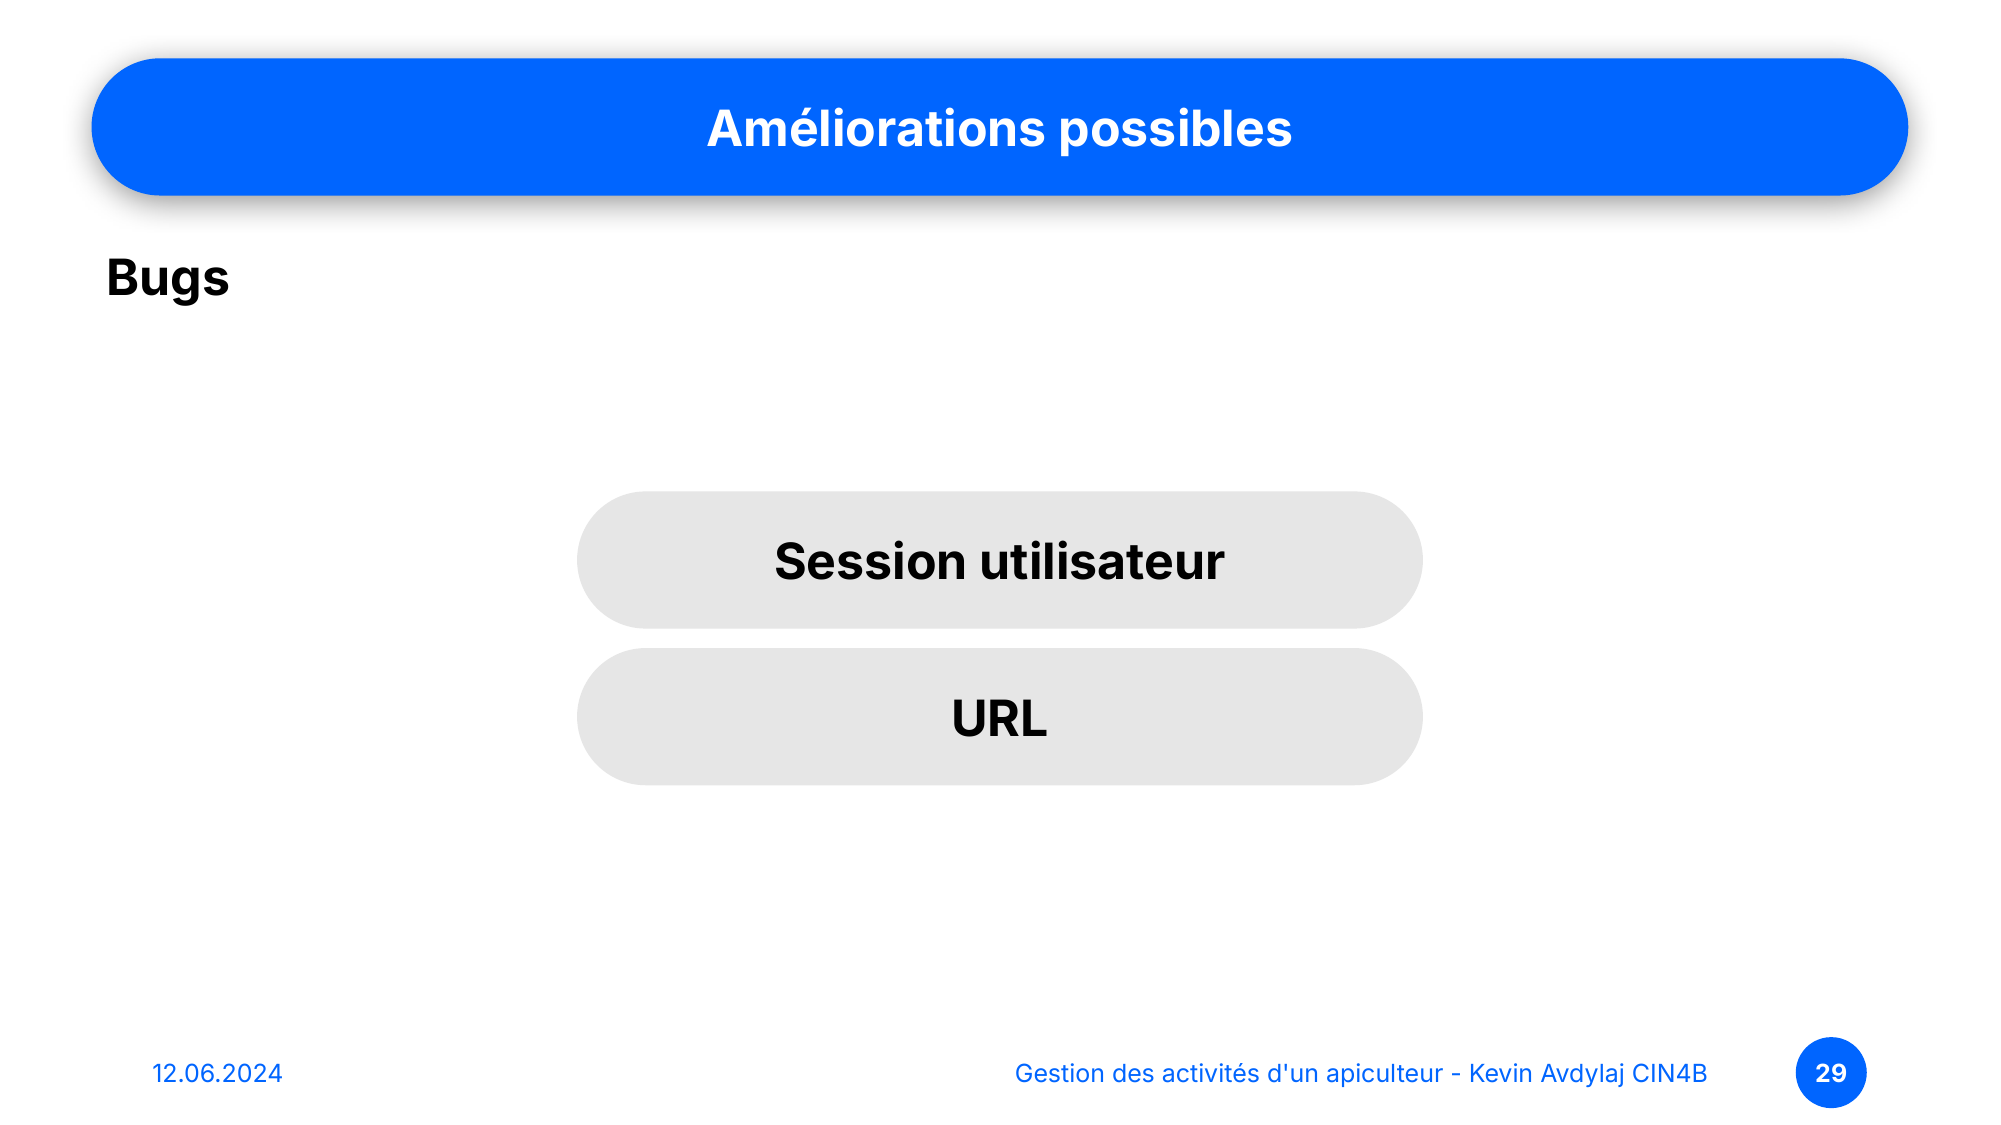

Améliorations possibles
Bugs
Session utilisateur
URL
12.06.2024
Gestion des activités d'un apiculteur - Kevin Avdylaj CIN4B
29